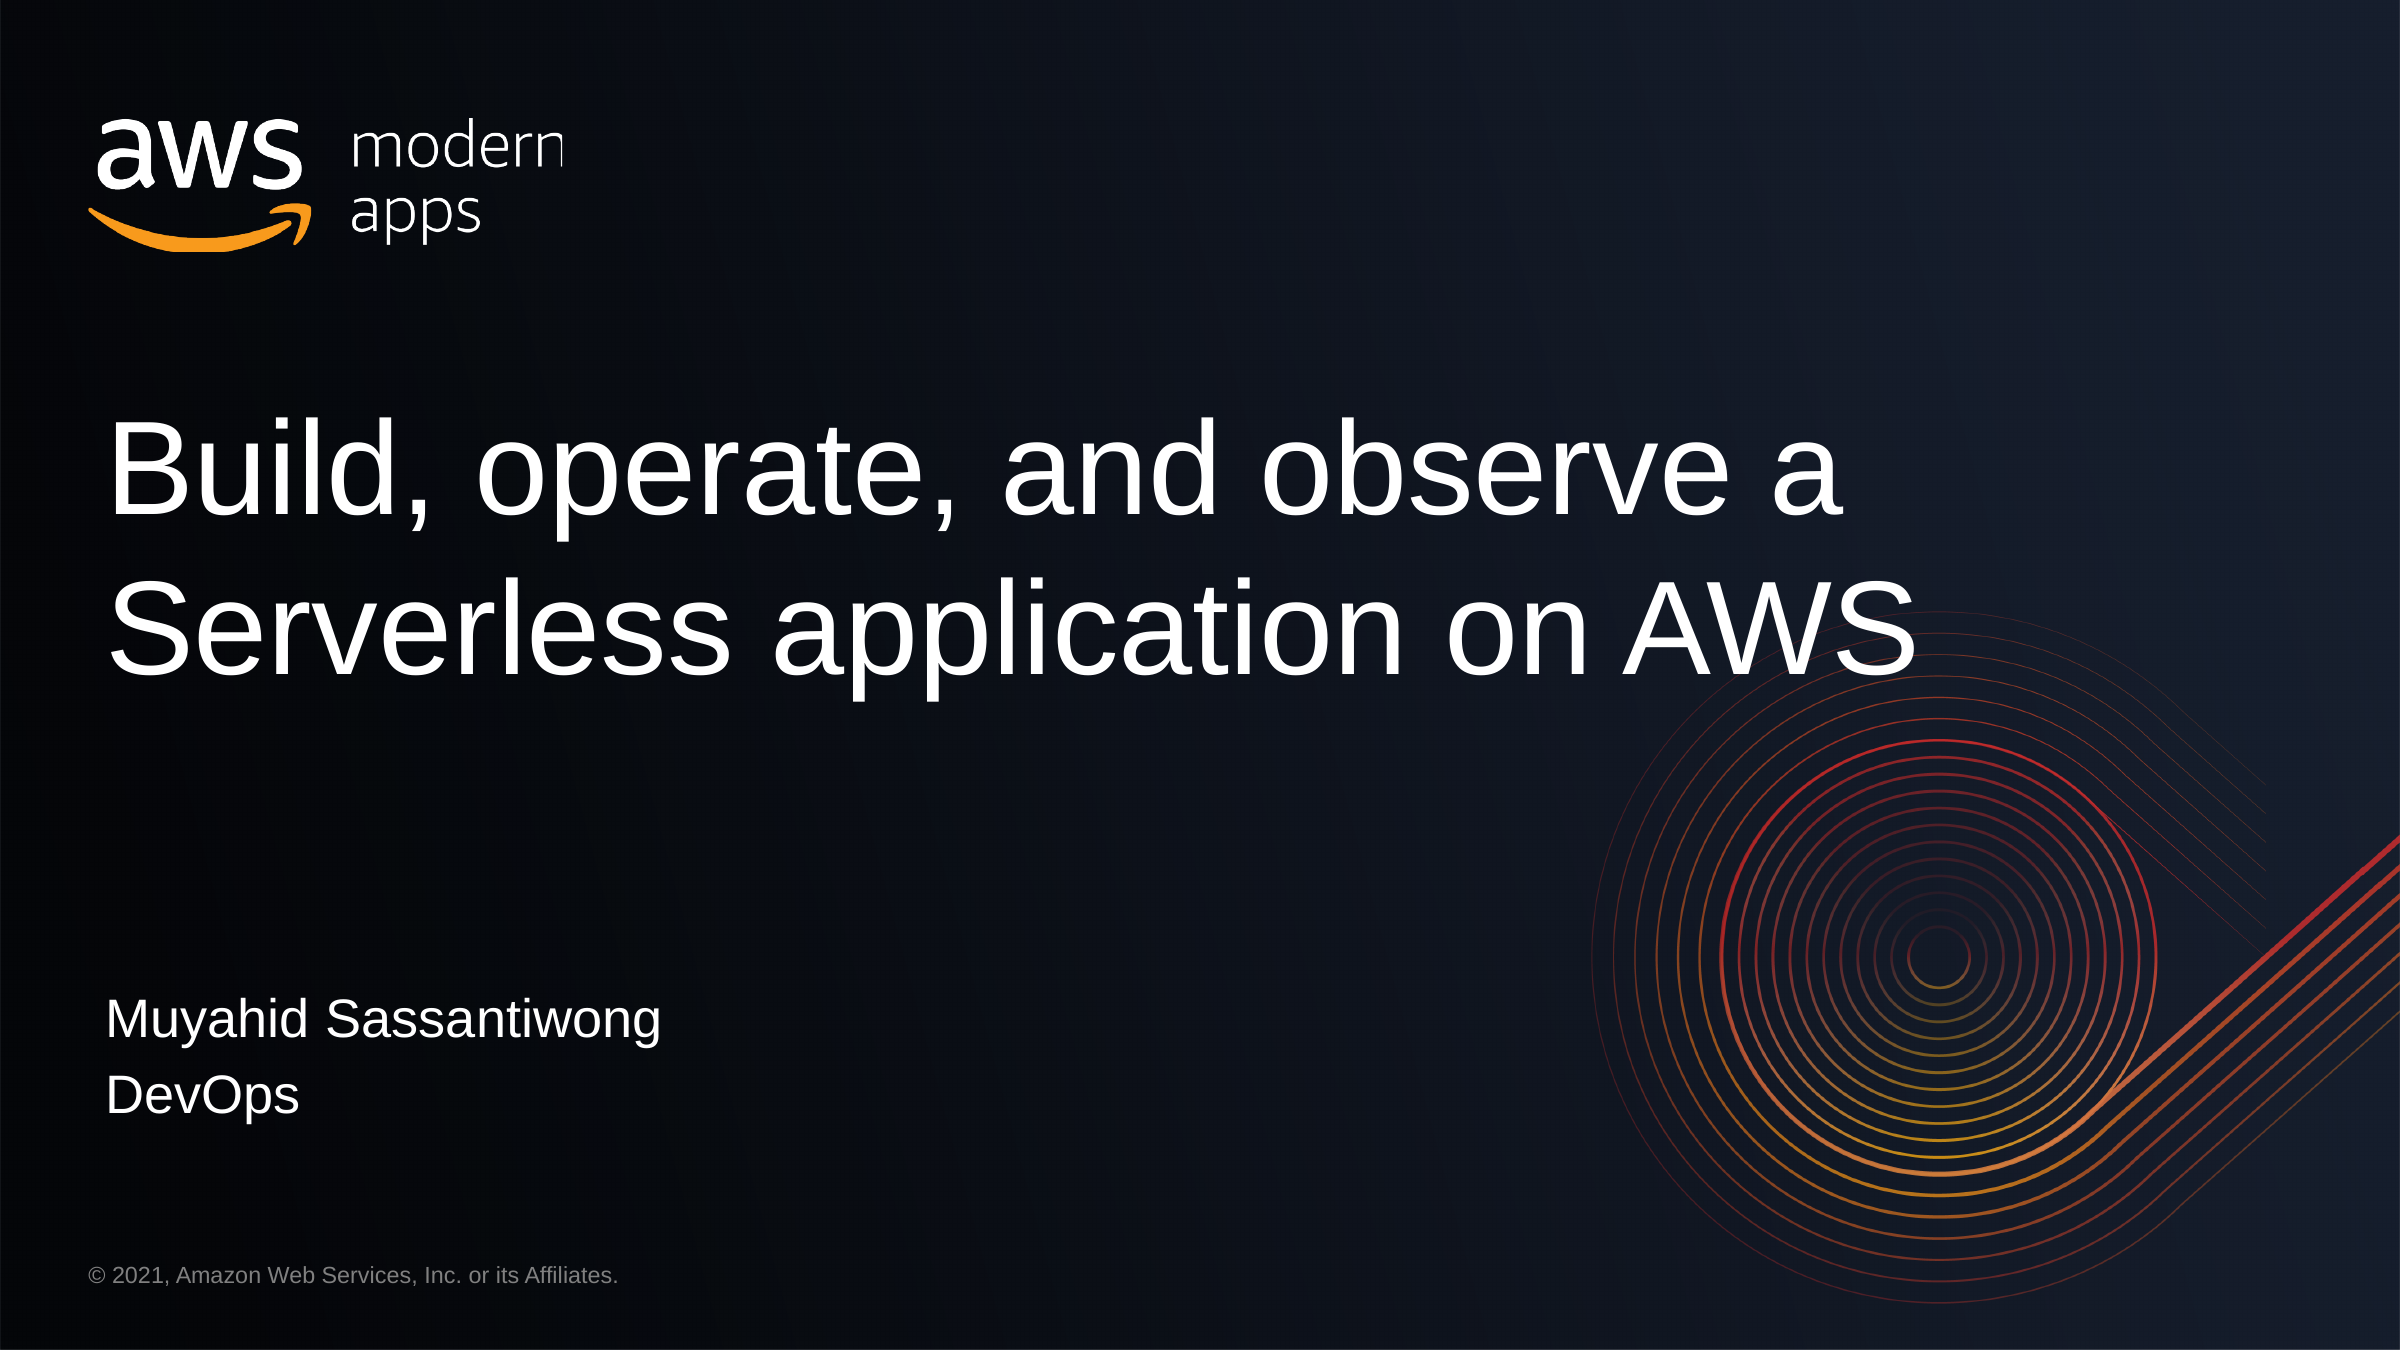

Build, operate, and observe a Serverless application on AWS
Muyahid Sassantiwong
DevOps